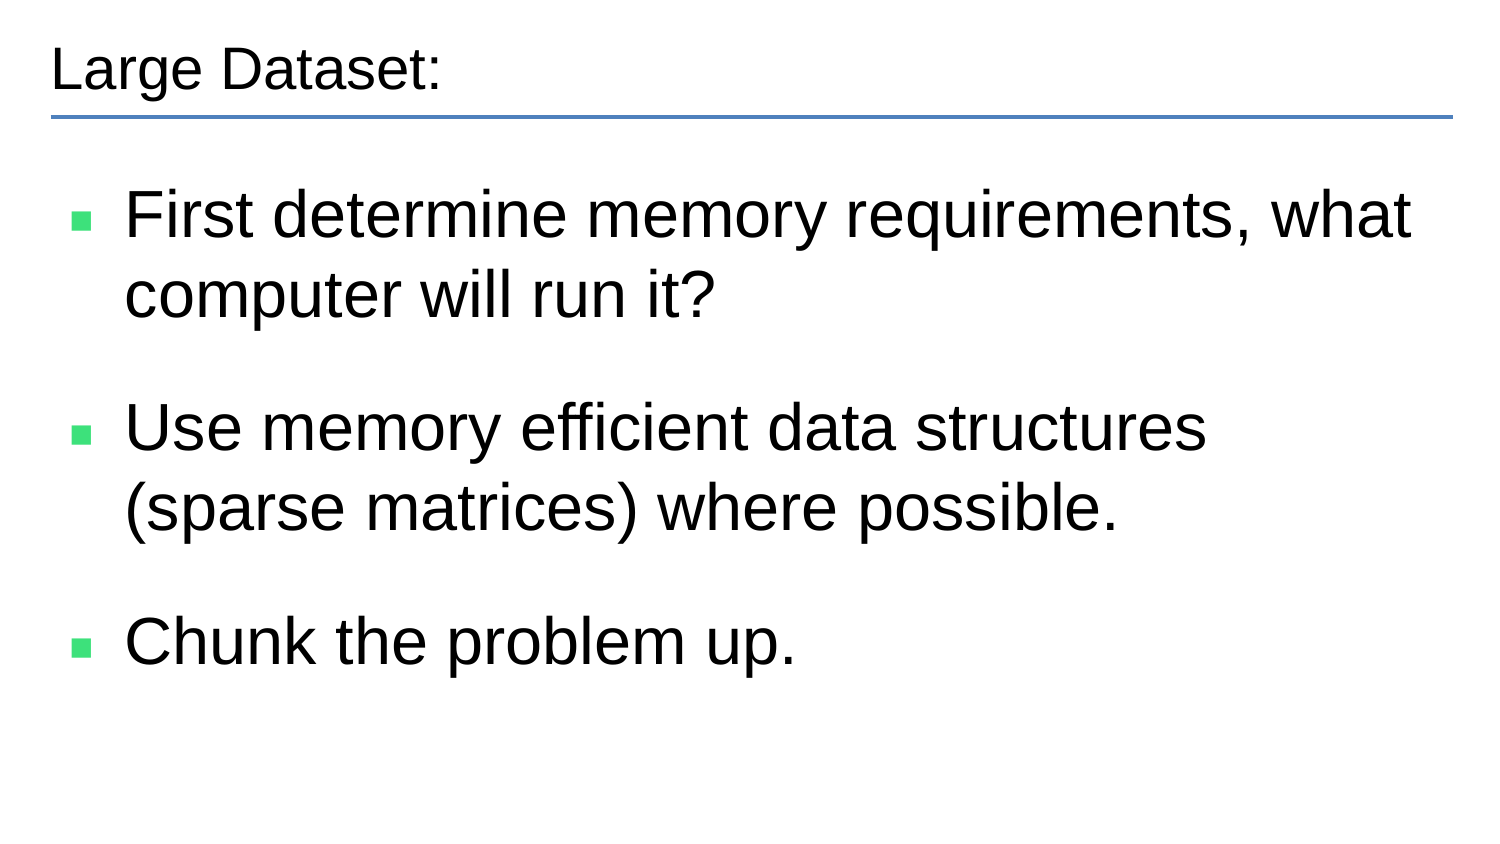

# Large Dataset:
First determine memory requirements, what computer will run it?
Use memory efficient data structures (sparse matrices) where possible.
Chunk the problem up.